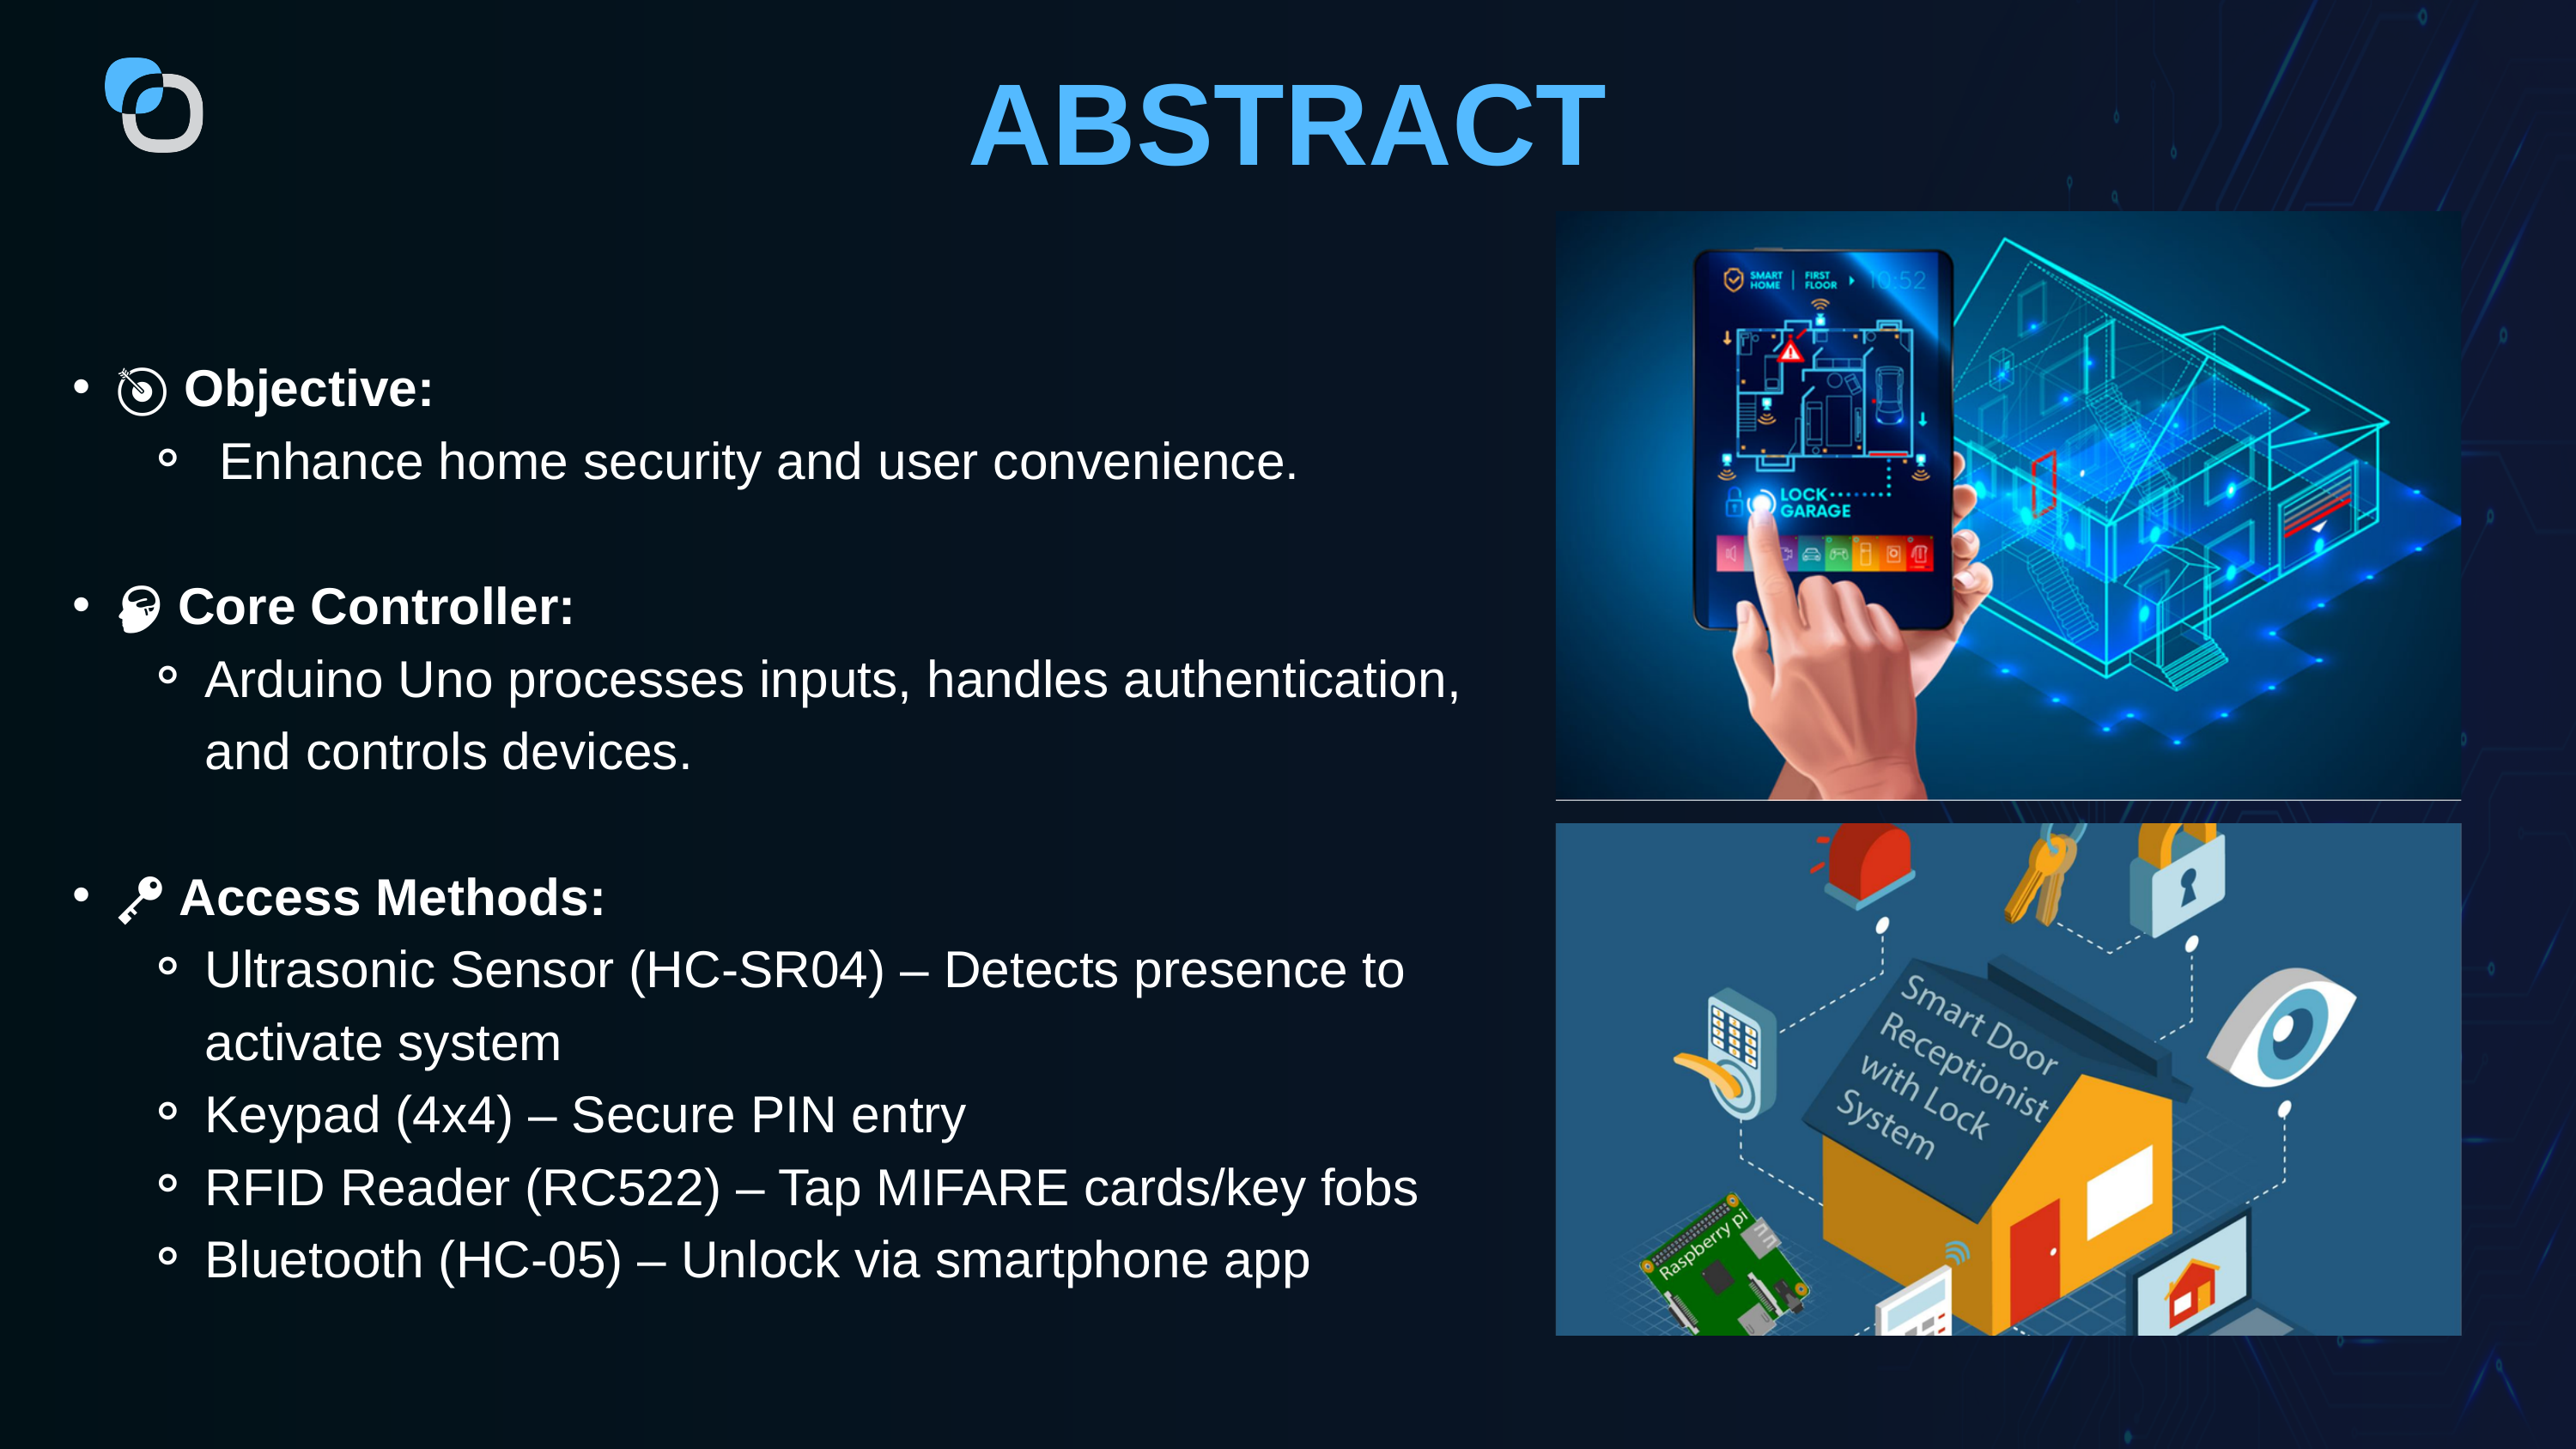

ABSTRACT

🎯 Objective:
 Enhance home security and user convenience.

🧠 Core Controller:
Arduino Uno processes inputs, handles authentication, and controls devices.

🔑 Access Methods:
Ultrasonic Sensor (HC-SR04) – Detects presence to activate system
Keypad (4x4) – Secure PIN entry
RFID Reader (RC522) – Tap MIFARE cards/key fobs
Bluetooth (HC-05) – Unlock via smartphone app